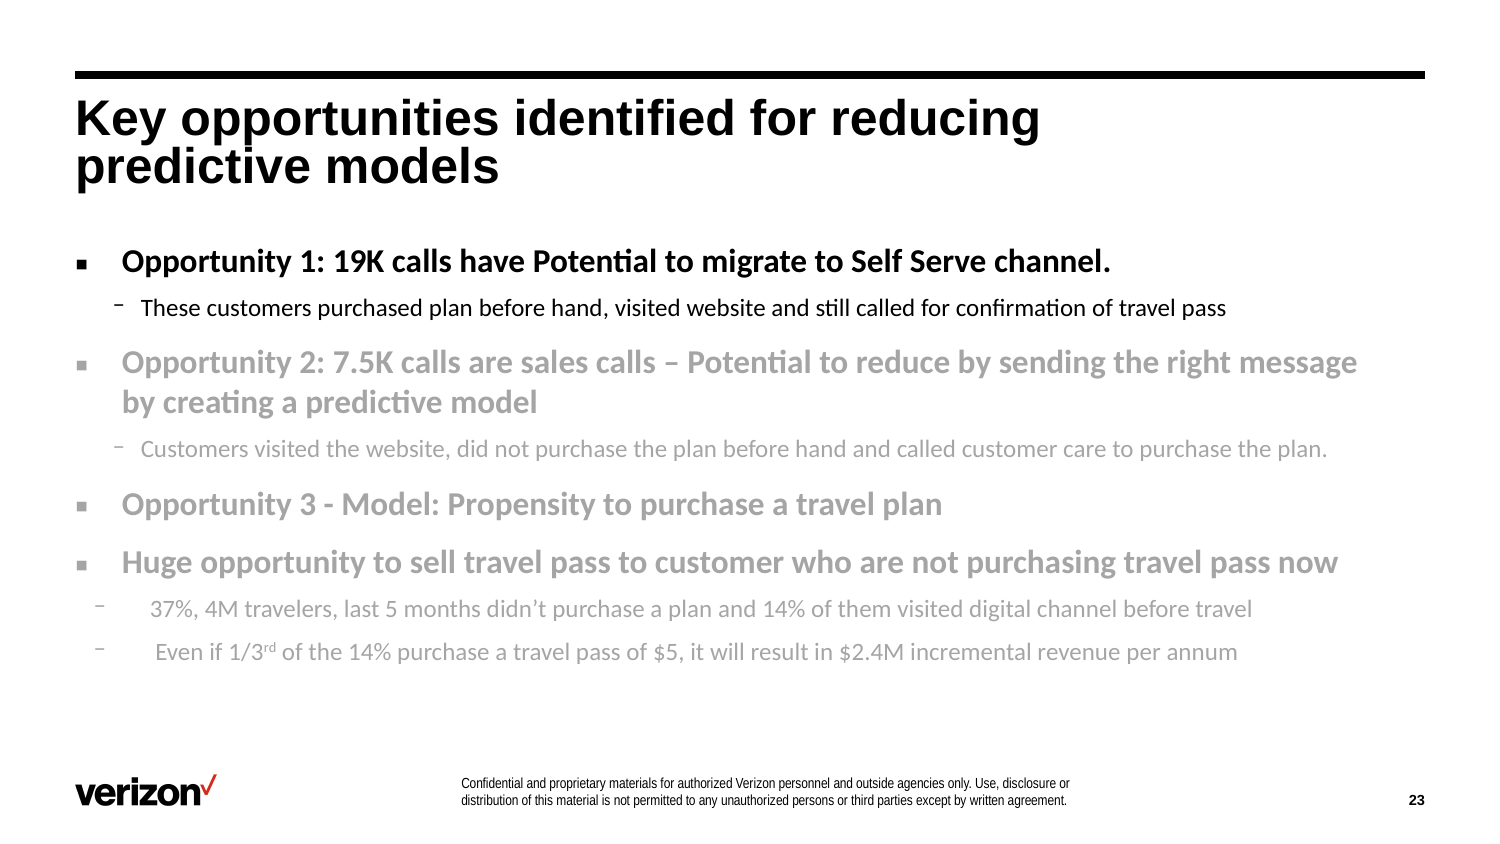

# Key opportunities identified for reducing predictive models
Opportunity 1: 19K calls have Potential to migrate to Self Serve channel.
These customers purchased plan before hand, visited website and still called for confirmation of travel pass
Opportunity 2: 7.5K calls are sales calls – Potential to reduce by sending the right message by creating a predictive model
Customers visited the website, did not purchase the plan before hand and called customer care to purchase the plan.
Opportunity 3 - Model: Propensity to purchase a travel plan
Huge opportunity to sell travel pass to customer who are not purchasing travel pass now
37%, 4M travelers, last 5 months didn’t purchase a plan and 14% of them visited digital channel before travel
 Even if 1/3rd of the 14% purchase a travel pass of $5, it will result in $2.4M incremental revenue per annum
23